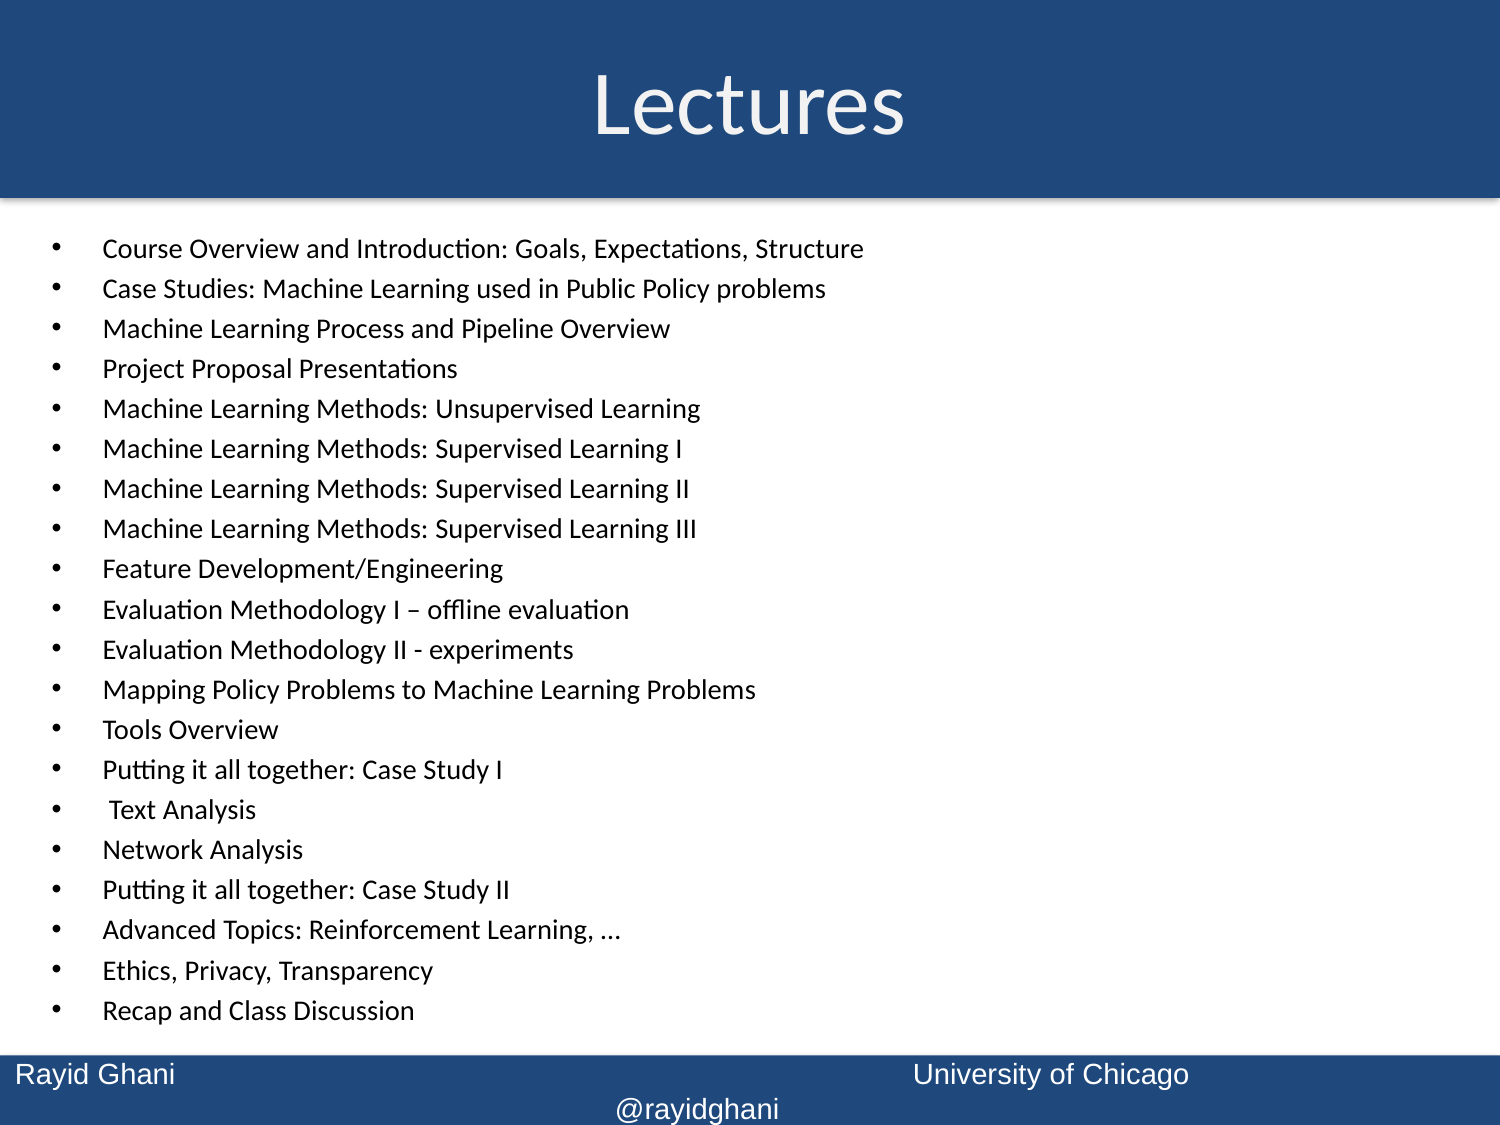

# Lectures
Course Overview and Introduction: Goals, Expectations, Structure
Case Studies: Machine Learning used in Public Policy problems
Machine Learning Process and Pipeline Overview
Project Proposal Presentations
Machine Learning Methods: Unsupervised Learning
Machine Learning Methods: Supervised Learning I
Machine Learning Methods: Supervised Learning II
Machine Learning Methods: Supervised Learning III
Feature Development/Engineering
Evaluation Methodology I – offline evaluation
Evaluation Methodology II - experiments
Mapping Policy Problems to Machine Learning Problems
Tools Overview
Putting it all together: Case Study I
 Text Analysis
Network Analysis
Putting it all together: Case Study II
Advanced Topics: Reinforcement Learning, …
Ethics, Privacy, Transparency
Recap and Class Discussion